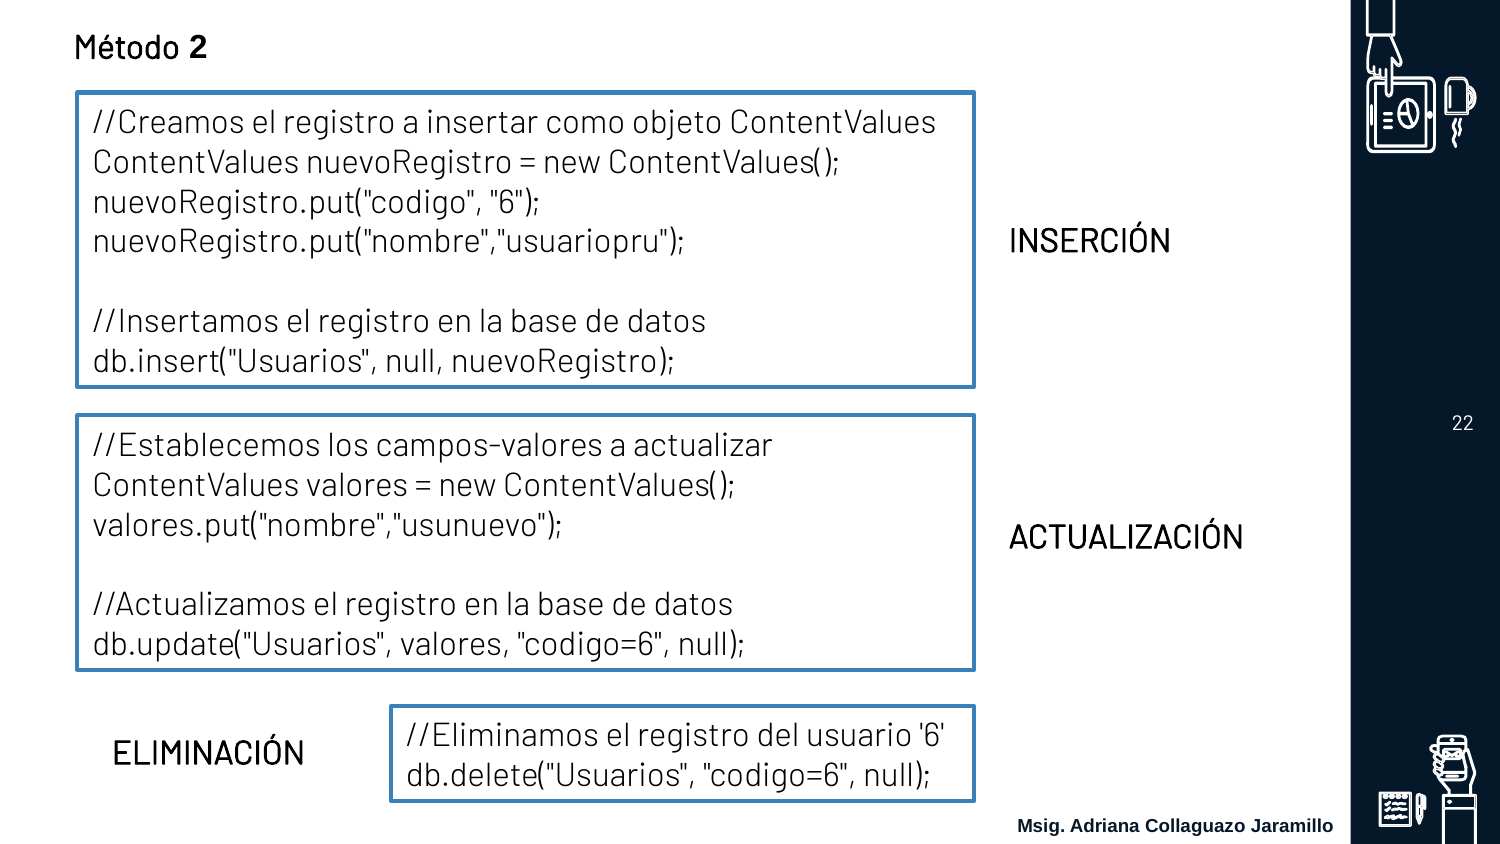

Método 2
//Creamos el registro a insertar como objeto ContentValues
ContentValues nuevoRegistro = new ContentValues();
nuevoRegistro.put("codigo", "6");
nuevoRegistro.put("nombre","usuariopru");

//Insertamos el registro en la base de datos
db.insert("Usuarios", null, nuevoRegistro);
INSERCIÓN
22
//Establecemos los campos-valores a actualizar
ContentValues valores = new ContentValues();
valores.put("nombre","usunuevo");

//Actualizamos el registro en la base de datos
db.update("Usuarios", valores, "codigo=6", null);
ACTUALIZACIÓN
//Eliminamos el registro del usuario '6'
db.delete("Usuarios", "codigo=6", null);
ELIMINACIÓN